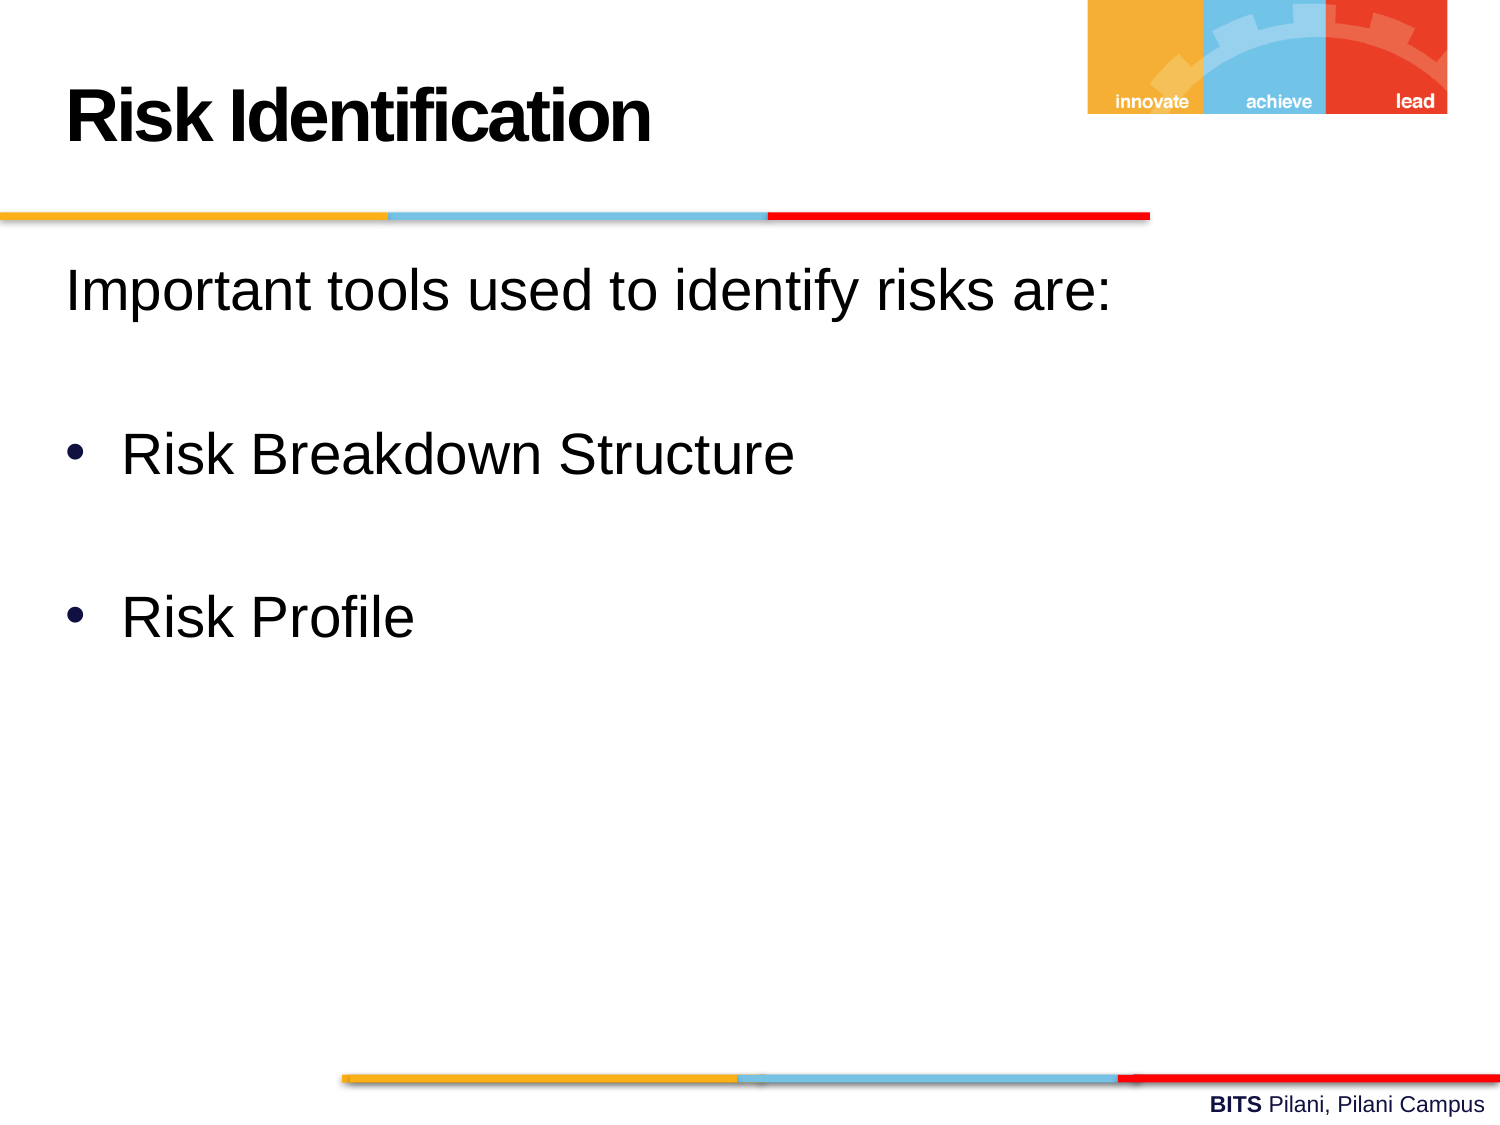

Risk Identification
Important tools used to identify risks are:

Risk Breakdown Structure

Risk Profile